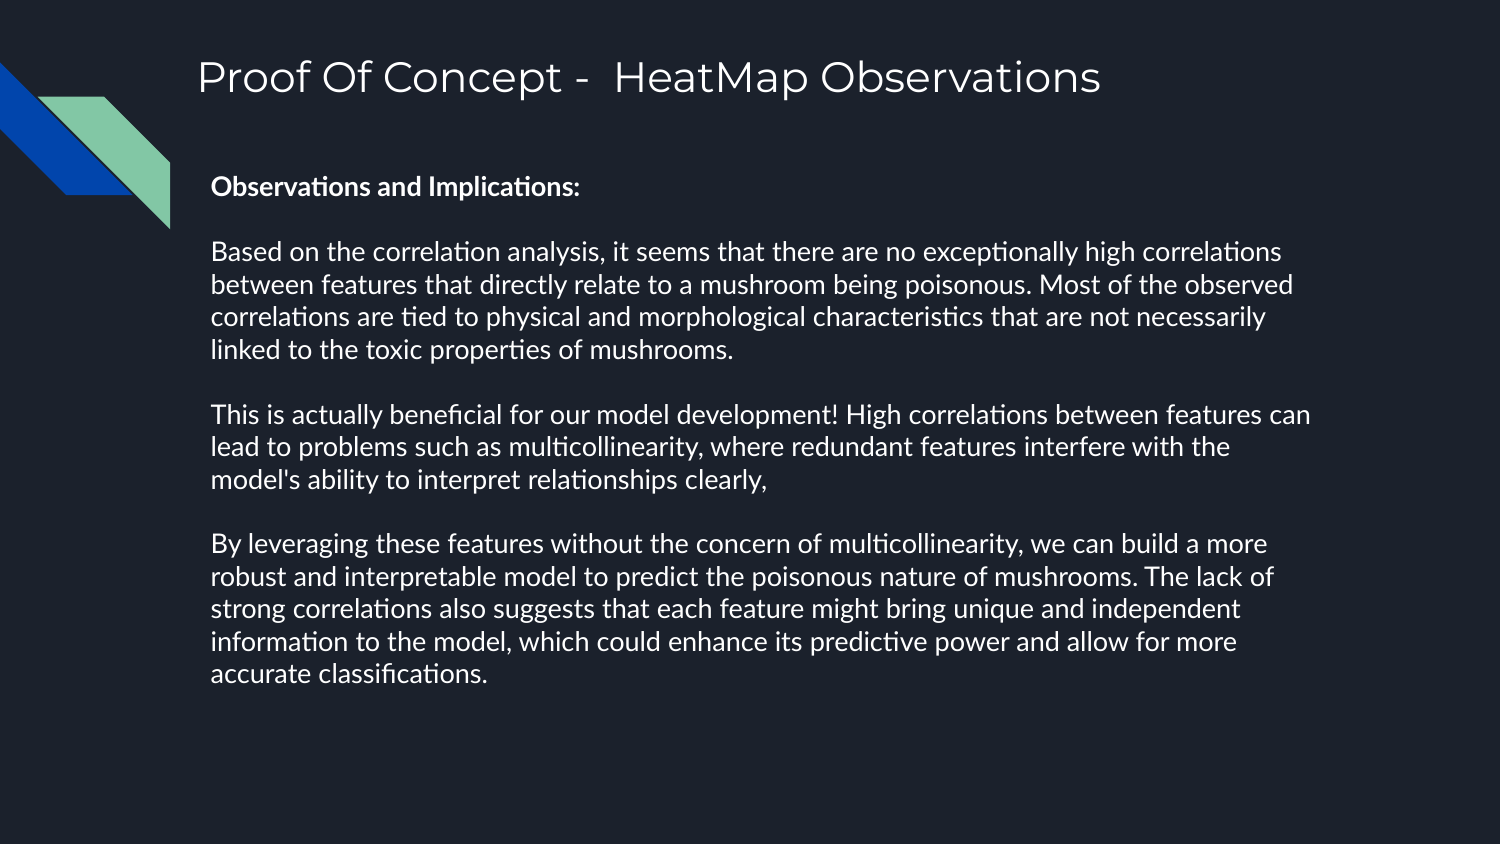

# Proof Of Concept -  HeatMap Observations
Observations and Implications:

Based on the correlation analysis, it seems that there are no exceptionally high correlations between features that directly relate to a mushroom being poisonous. Most of the observed correlations are tied to physical and morphological characteristics that are not necessarily linked to the toxic properties of mushrooms.

This is actually beneficial for our model development! High correlations between features can lead to problems such as multicollinearity, where redundant features interfere with the model's ability to interpret relationships clearly,

By leveraging these features without the concern of multicollinearity, we can build a more robust and interpretable model to predict the poisonous nature of mushrooms. The lack of strong correlations also suggests that each feature might bring unique and independent information to the model, which could enhance its predictive power and allow for more accurate classifications.